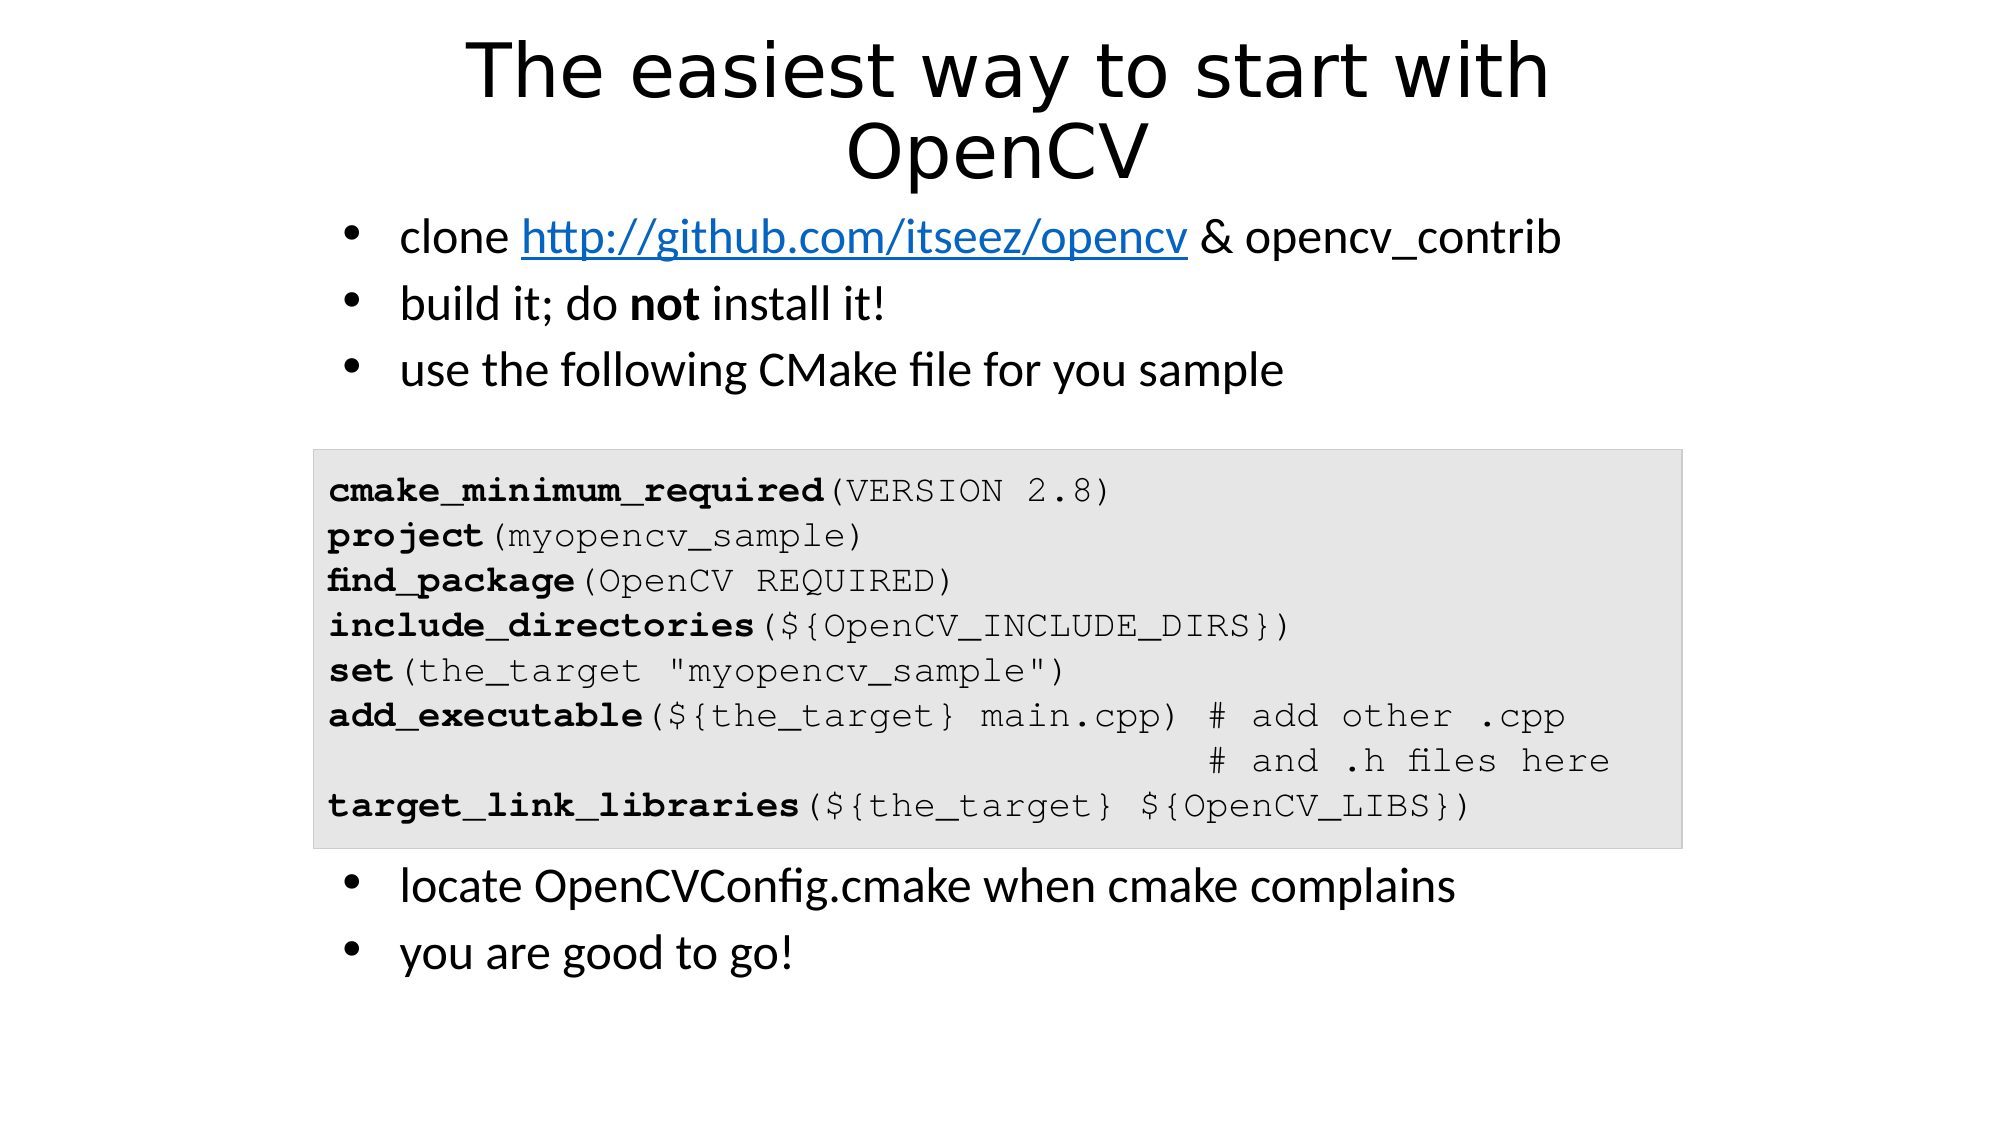

# The easiest way to start with OpenCV
clone http://github.com/itseez/opencv & opencv_contrib
build it; do not install it!
use the following CMake file for you sample
cmake_minimum_required(VERSION 2.8)
project(myopencv_sample)
find_package(OpenCV REQUIRED)
include_directories(${OpenCV_INCLUDE_DIRS})
set(the_target "myopencv_sample")
add_executable(${the_target} main.cpp) # add other .cpp
                                       # and .h files here
target_link_libraries(${the_target} ${OpenCV_LIBS})

locate OpenCVConfig.cmake when cmake complains
you are good to go!